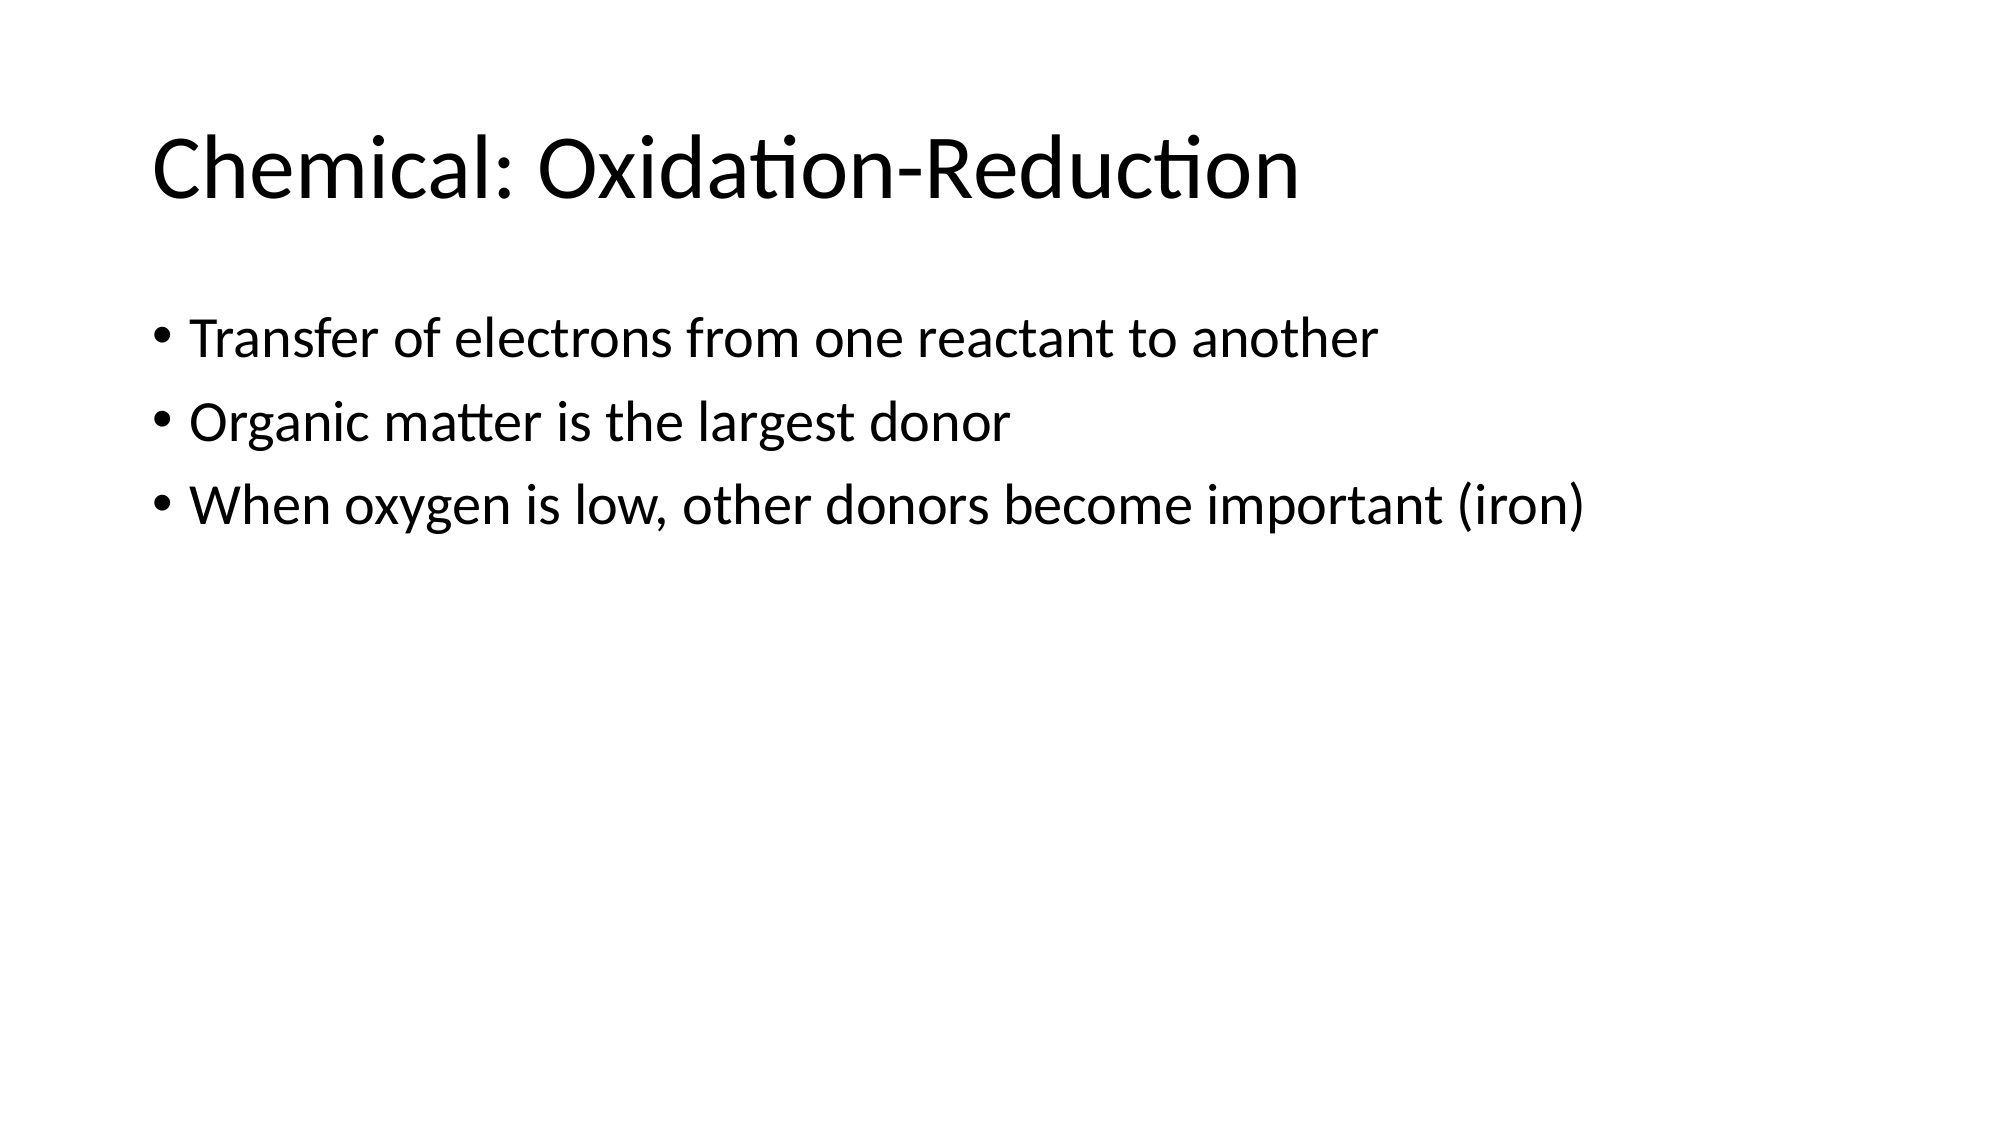

# Chemical: Oxidation-Reduction
Transfer of electrons from one reactant to another
Organic matter is the largest donor
When oxygen is low, other donors become important (iron)